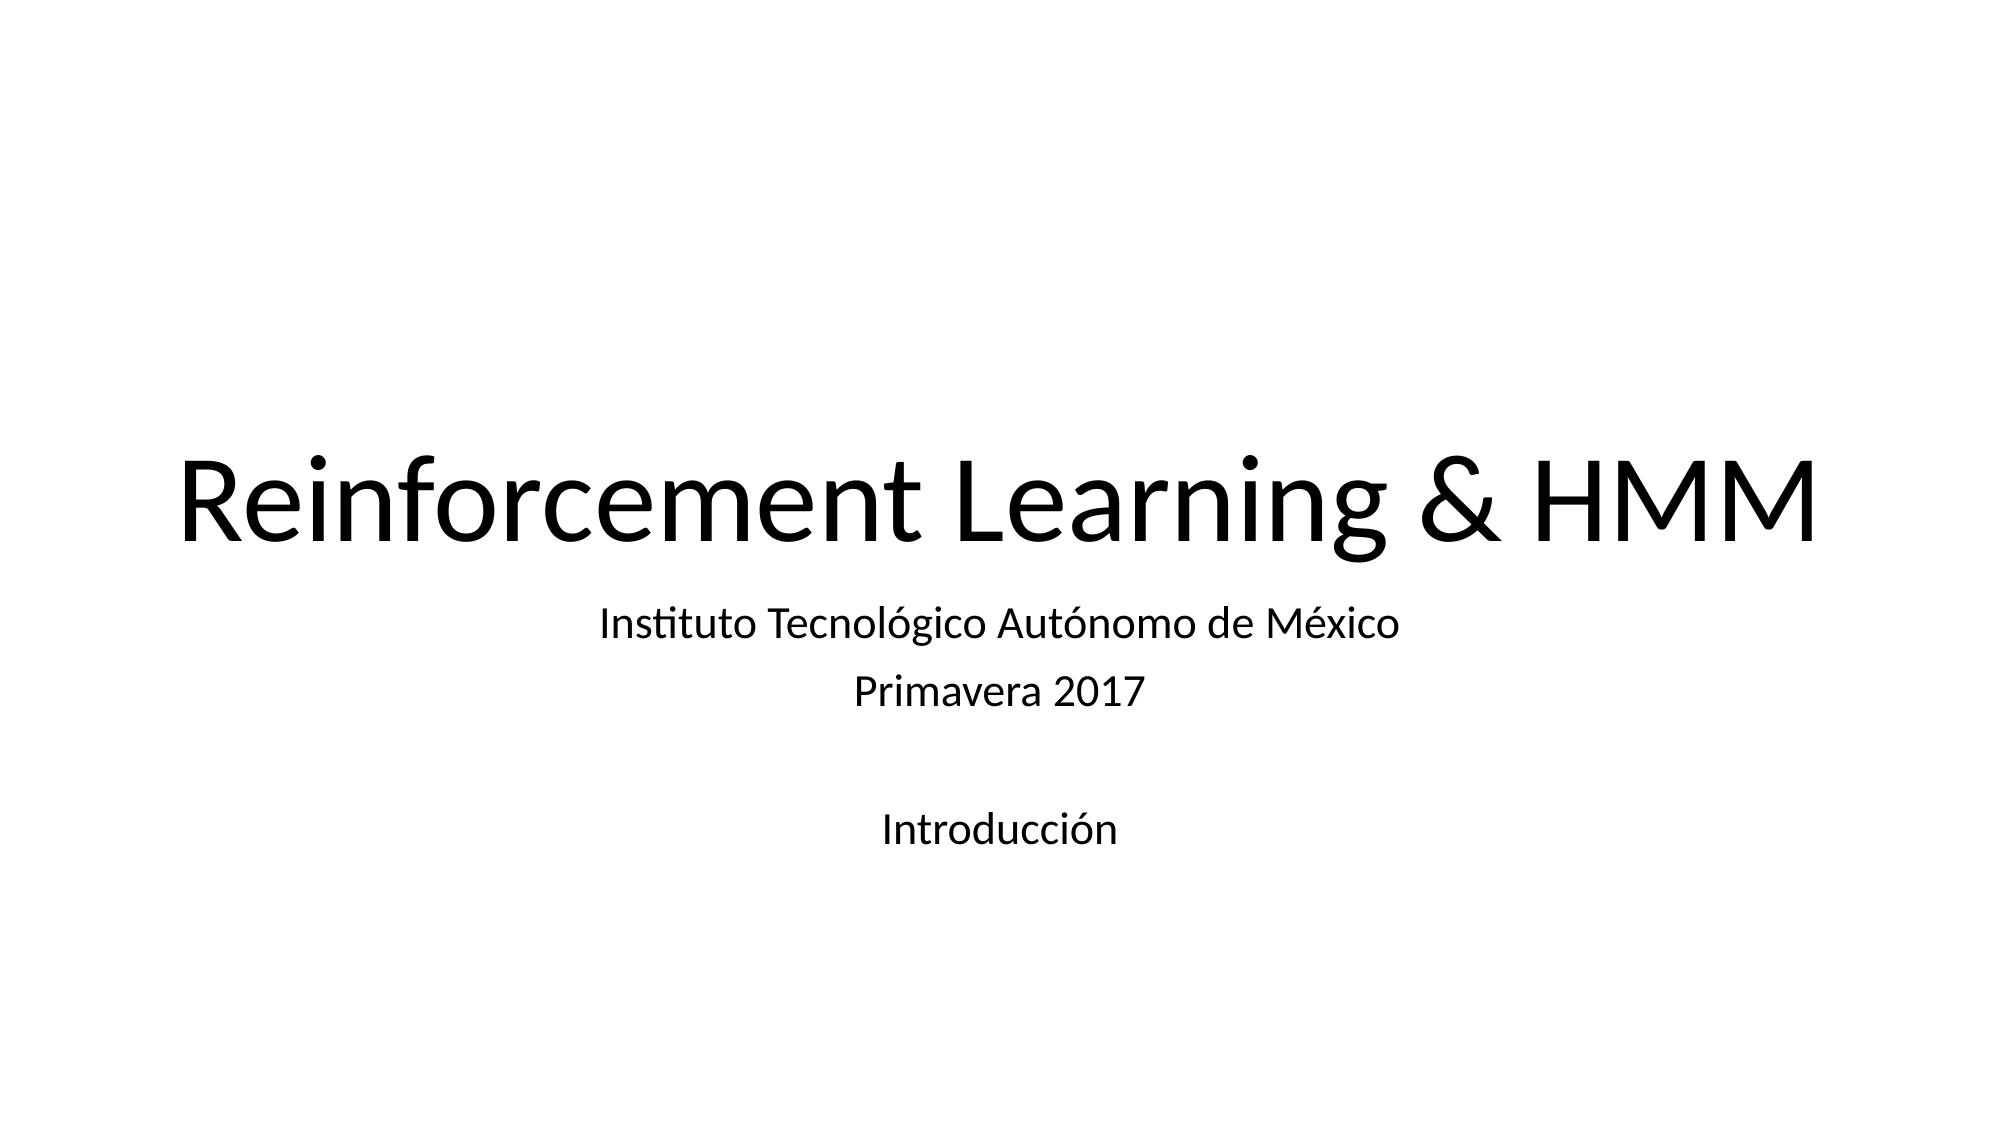

# Reinforcement Learning & HMM
Instituto Tecnológico Autónomo de México
Primavera 2017

Introducción